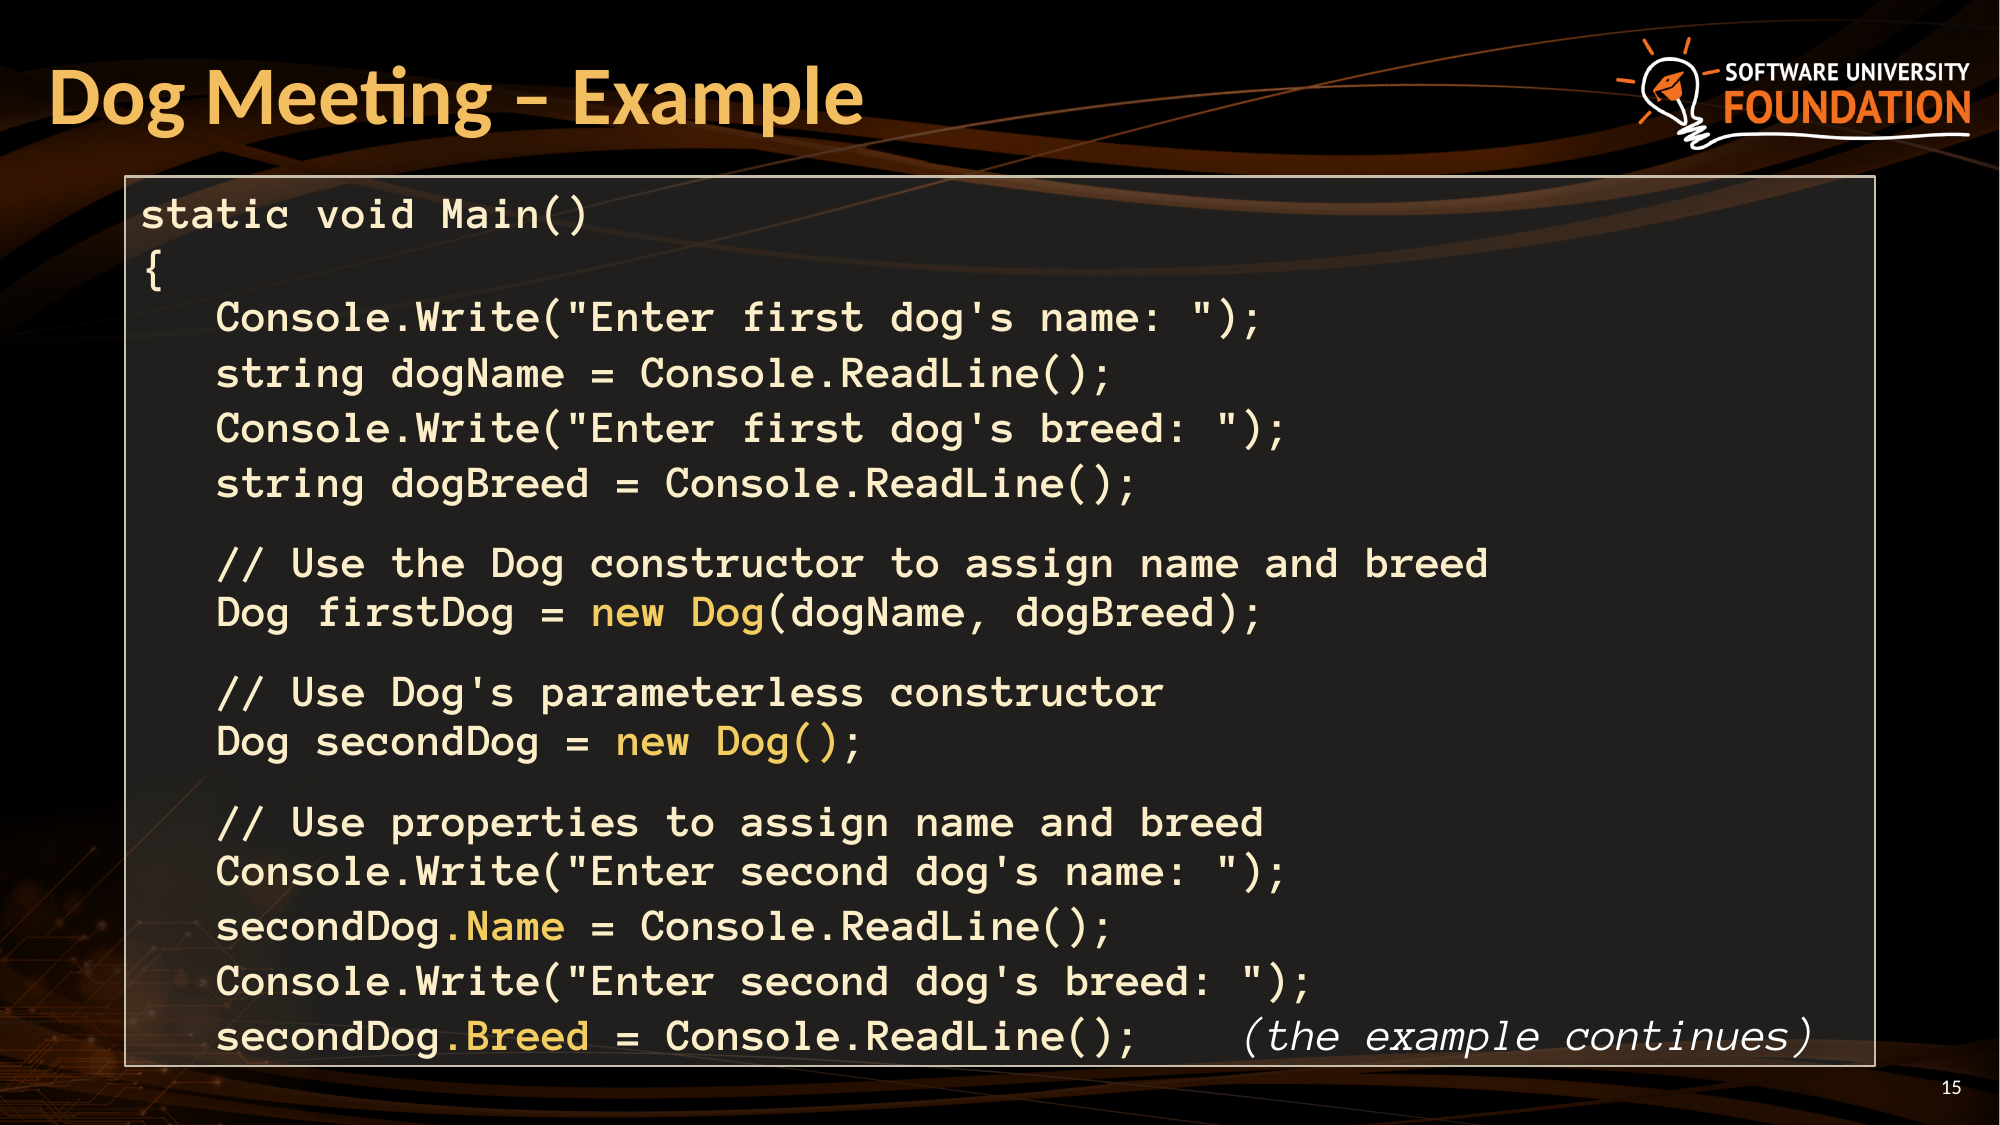

# Dog Meeting – Example
static void Main()
{
   Console.Write("Enter first dog's name: ");
   string dogName = Console.ReadLine();
   Console.Write("Enter first dog's breed: ");
   string dogBreed = Console.ReadLine();
   // Use the Dog constructor to assign name and breed
   Dog firstDog = new Dog(dogName, dogBreed);
   // Use Dog's parameterless constructor
   Dog secondDog = new Dog();
   // Use properties to assign name and breed
   Console.Write("Enter second dog's name: ");
   secondDog.Name = Console.ReadLine();
   Console.Write("Enter second dog's breed: ");
   secondDog.Breed = Console.ReadLine();    (the example continues)
15